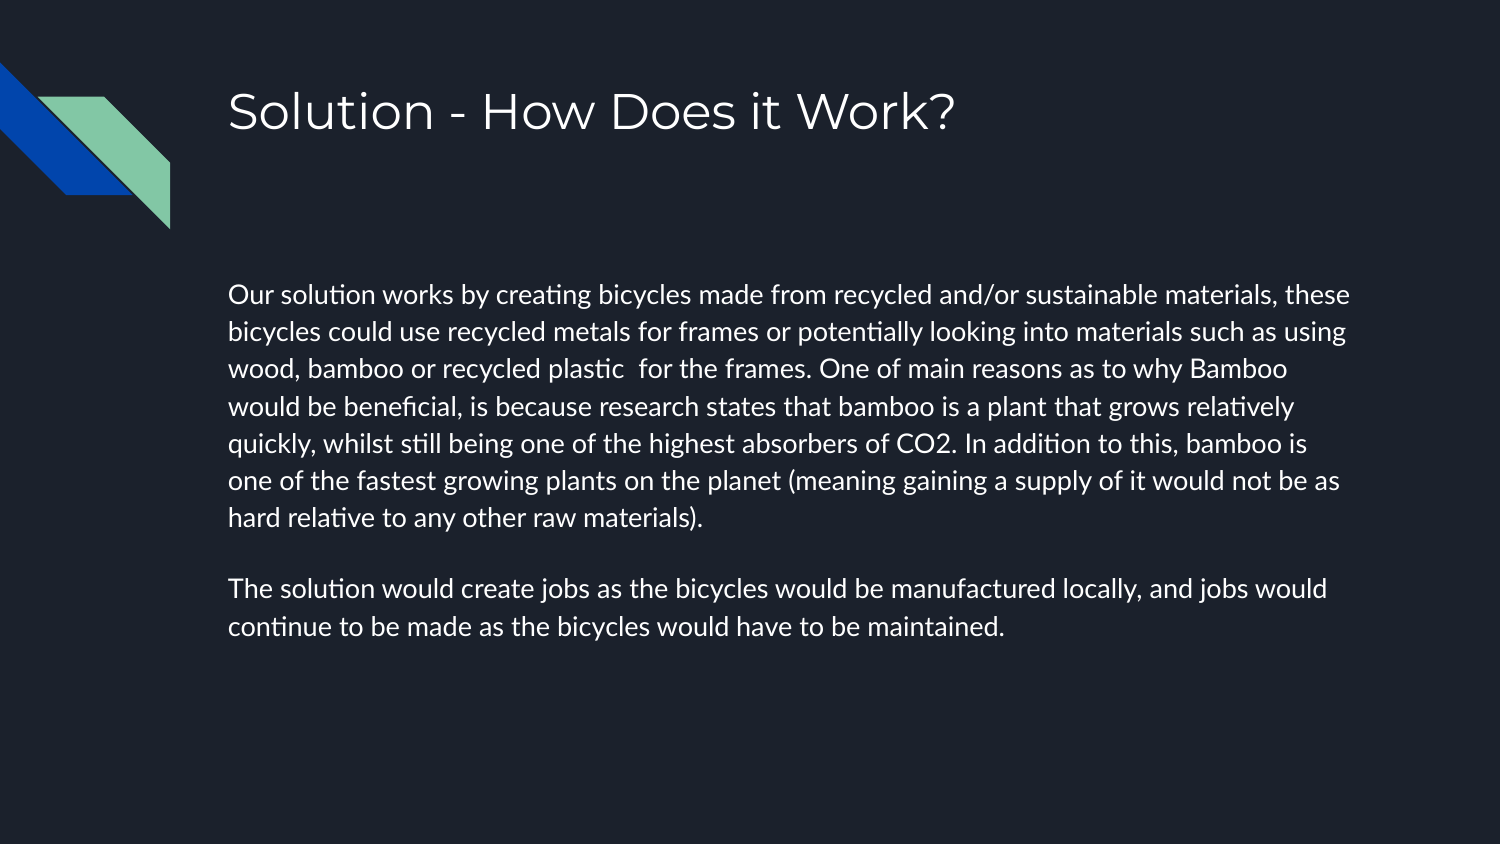

# Solution - How Does it Work?
Our solution works by creating bicycles made from recycled and/or sustainable materials, these bicycles could use recycled metals for frames or potentially looking into materials such as using wood, bamboo or recycled plastic  for the frames. One of main reasons as to why Bamboo would be beneficial, is because research states that bamboo is a plant that grows relatively quickly, whilst still being one of the highest absorbers of CO2. In addition to this, bamboo is one of the fastest growing plants on the planet (meaning gaining a supply of it would not be as hard relative to any other raw materials).
The solution would create jobs as the bicycles would be manufactured locally, and jobs would continue to be made as the bicycles would have to be maintained.